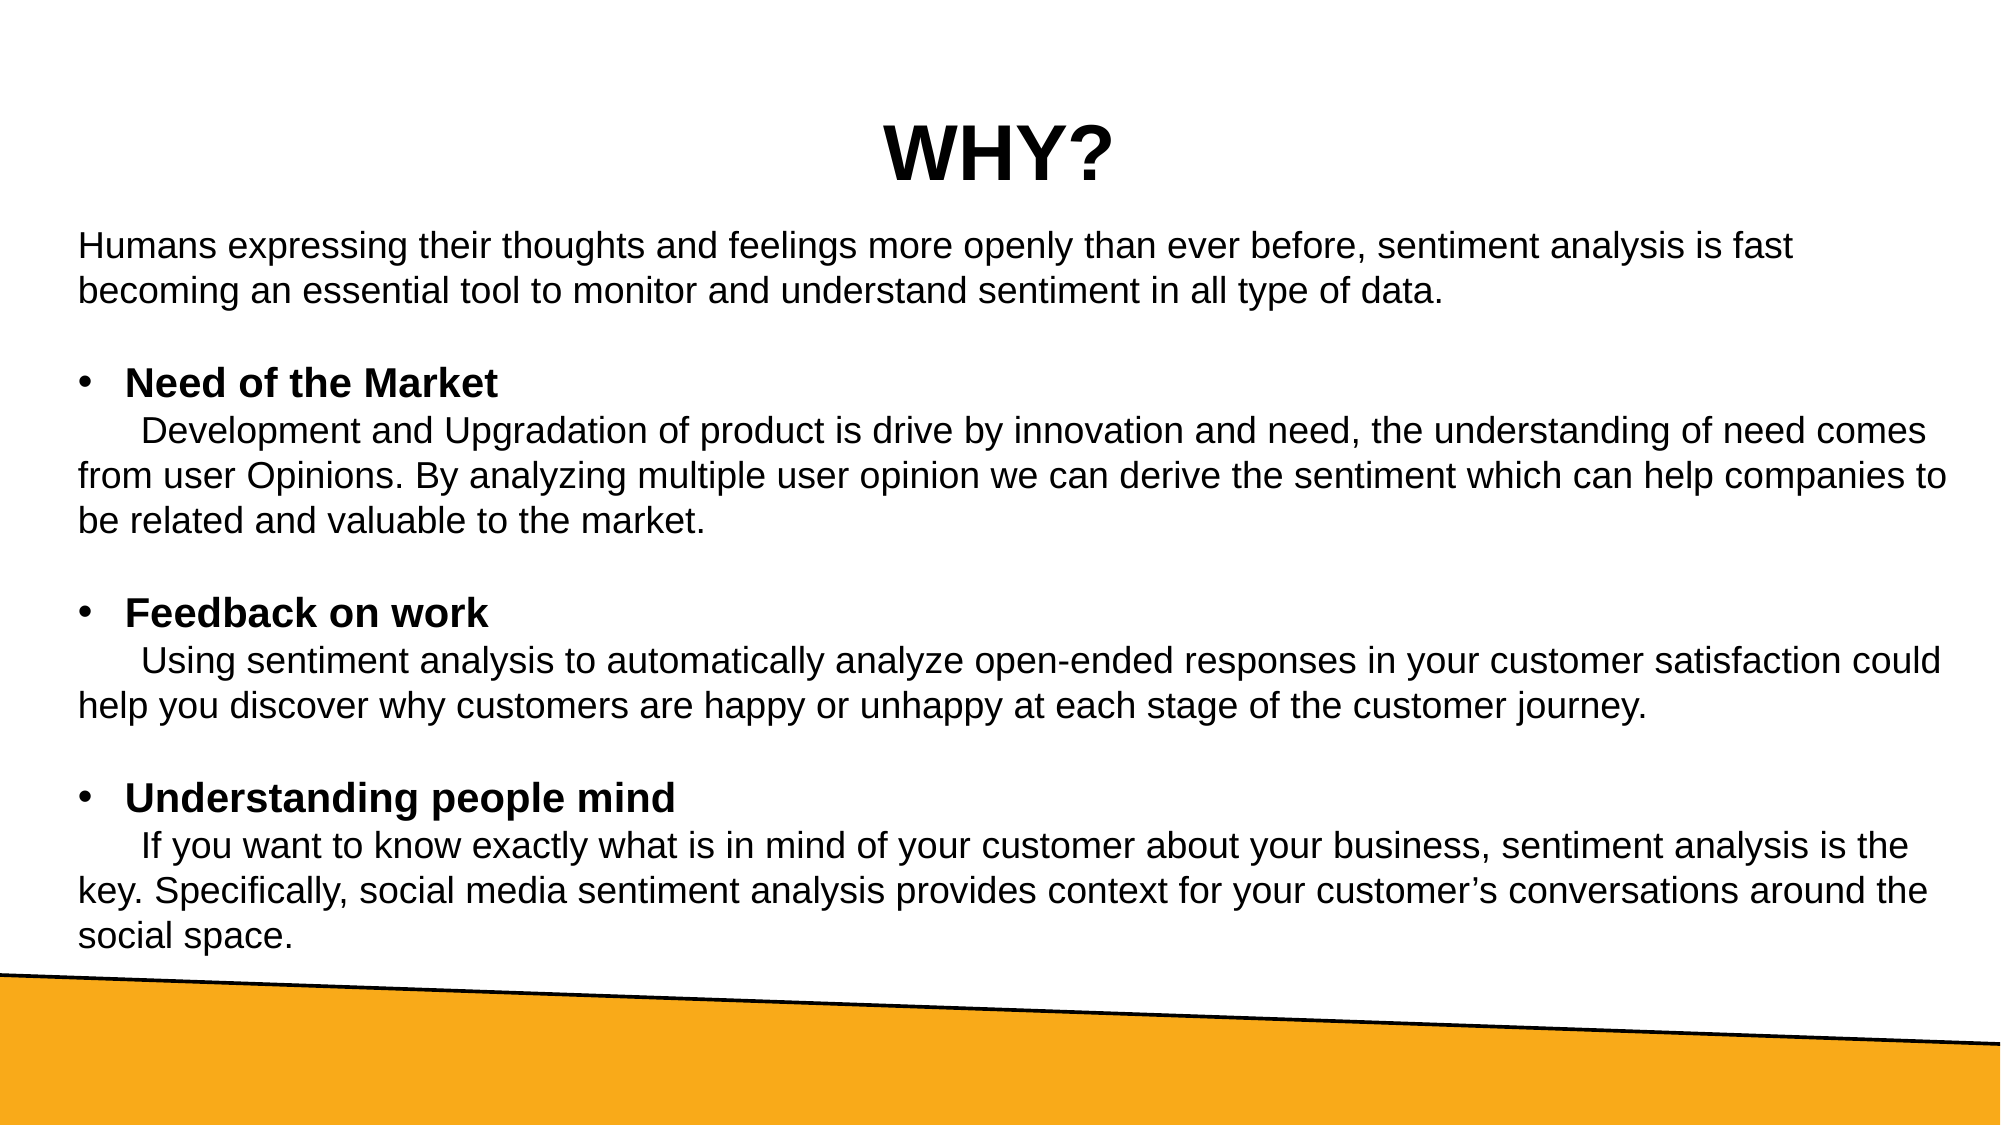

# Why?
Humans expressing their thoughts and feelings more openly than ever before, sentiment analysis is fast becoming an essential tool to monitor and understand sentiment in all type of data.

Need of the Market
      Development and Upgradation of product is drive by innovation and need, the understanding of need comes from user Opinions. By analyzing multiple user opinion we can derive the sentiment which can help companies to be related and valuable to the market.

Feedback on work
      Using sentiment analysis to automatically analyze open-ended responses in your customer satisfaction could help you discover why customers are happy or unhappy at each stage of the customer journey.

Understanding people mind
      If you want to know exactly what is in mind of your customer about your business, sentiment analysis is the key. Specifically, social media sentiment analysis provides context for your customer’s conversations around the social space.